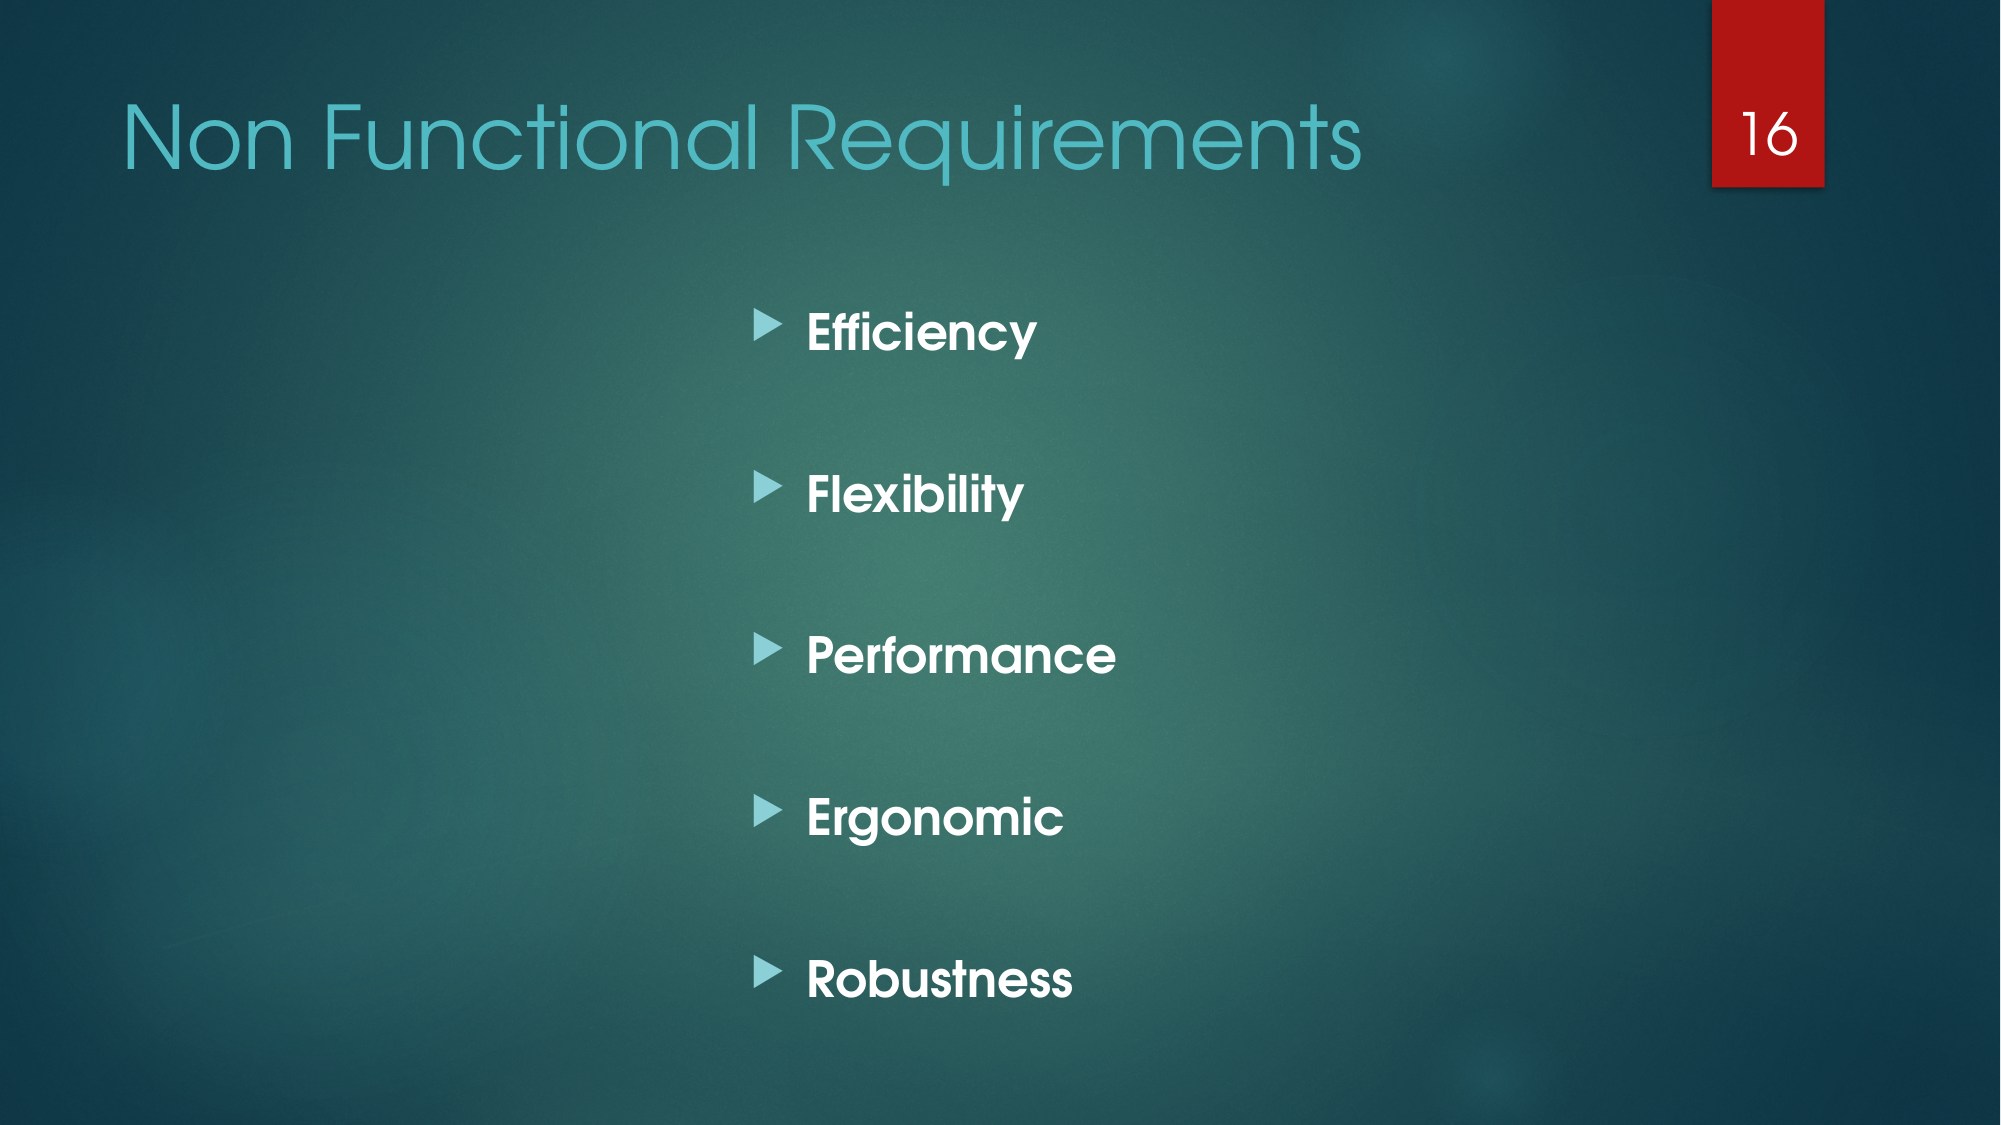

16
# Non Functional Requirements
Efficiency

Flexibility

Performance

Ergonomic

Robustness